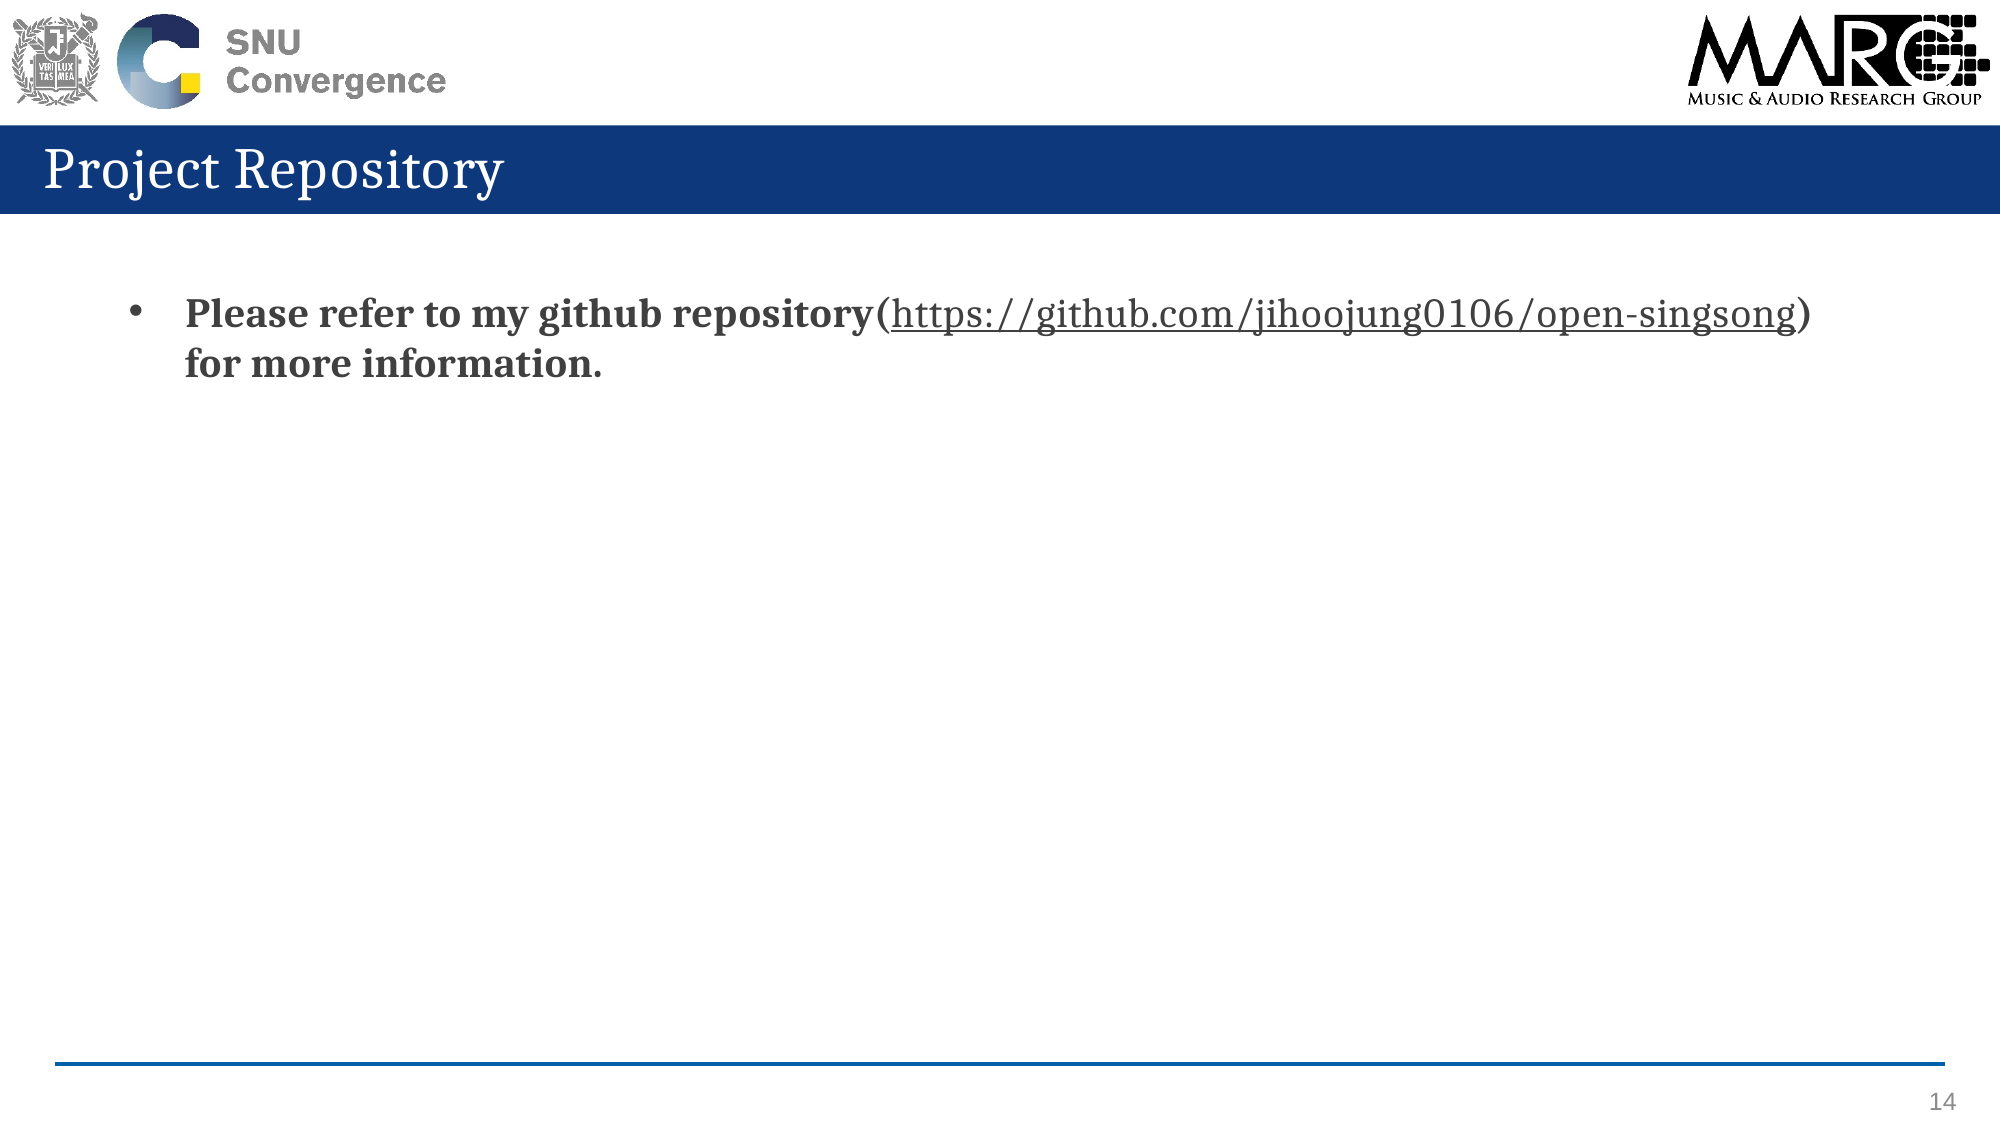

Project Repository
Please refer to my github repository(https://github.com/jihoojung0106/open-singsong) for more information.
14